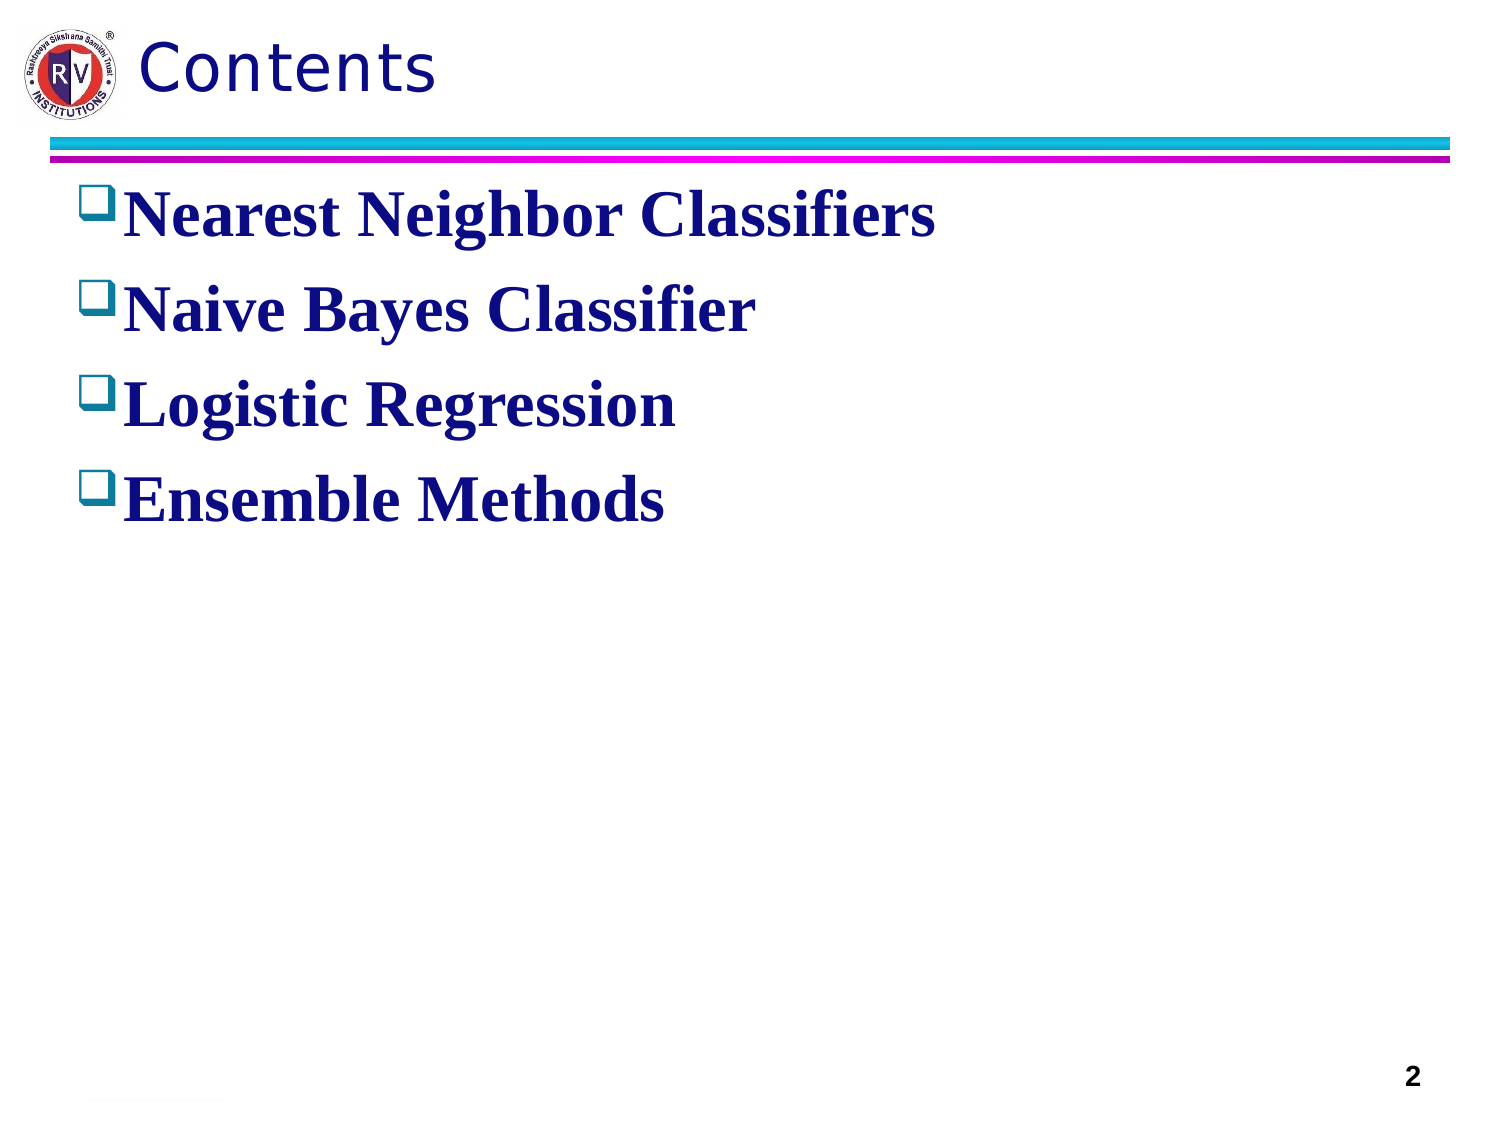

# Contents
Nearest Neighbor Classifiers
Naive Bayes Classifier
Logistic Regression
Ensemble Methods